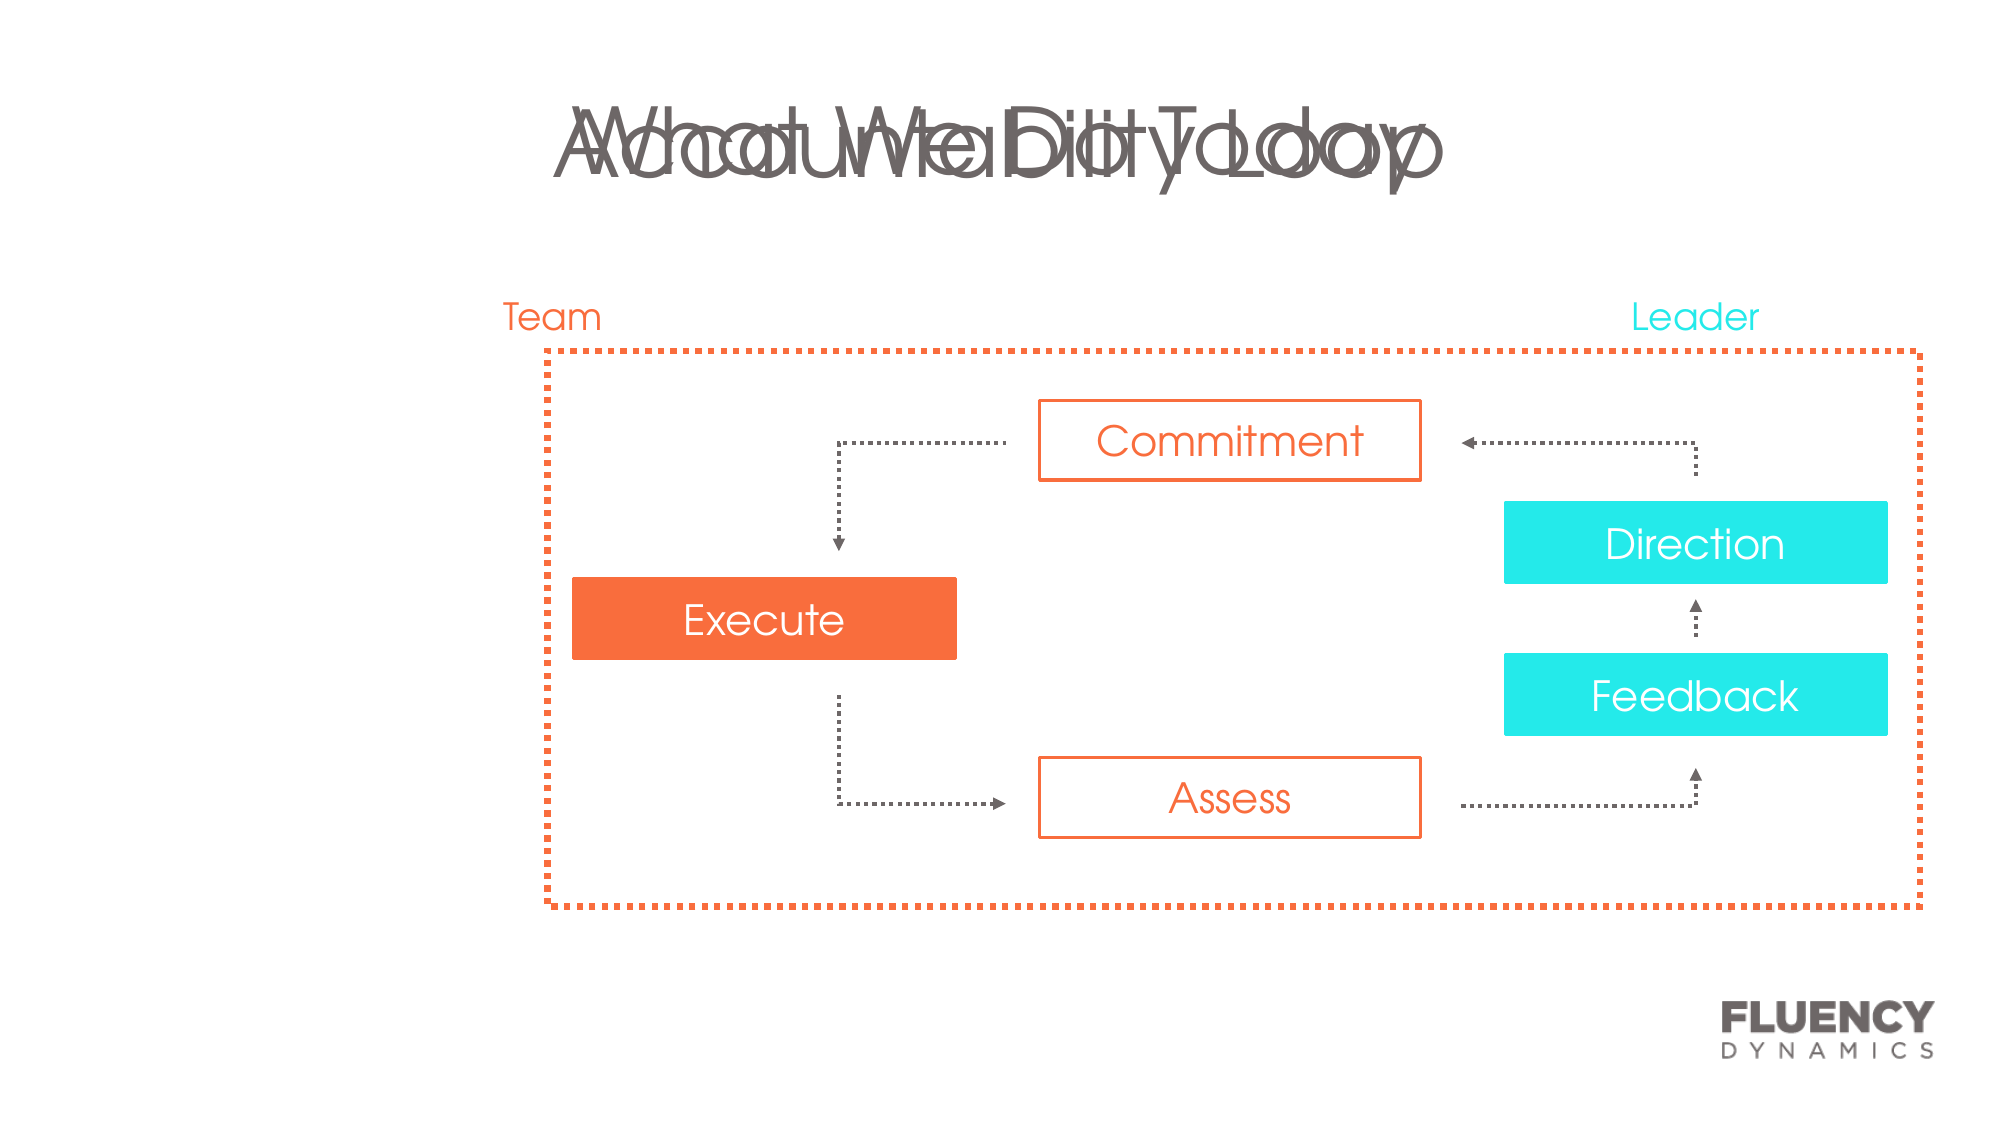

What We Do Today
# Accountability Loop
Team
Leader

Commitment

Direction
Execute

Feedback

Assess